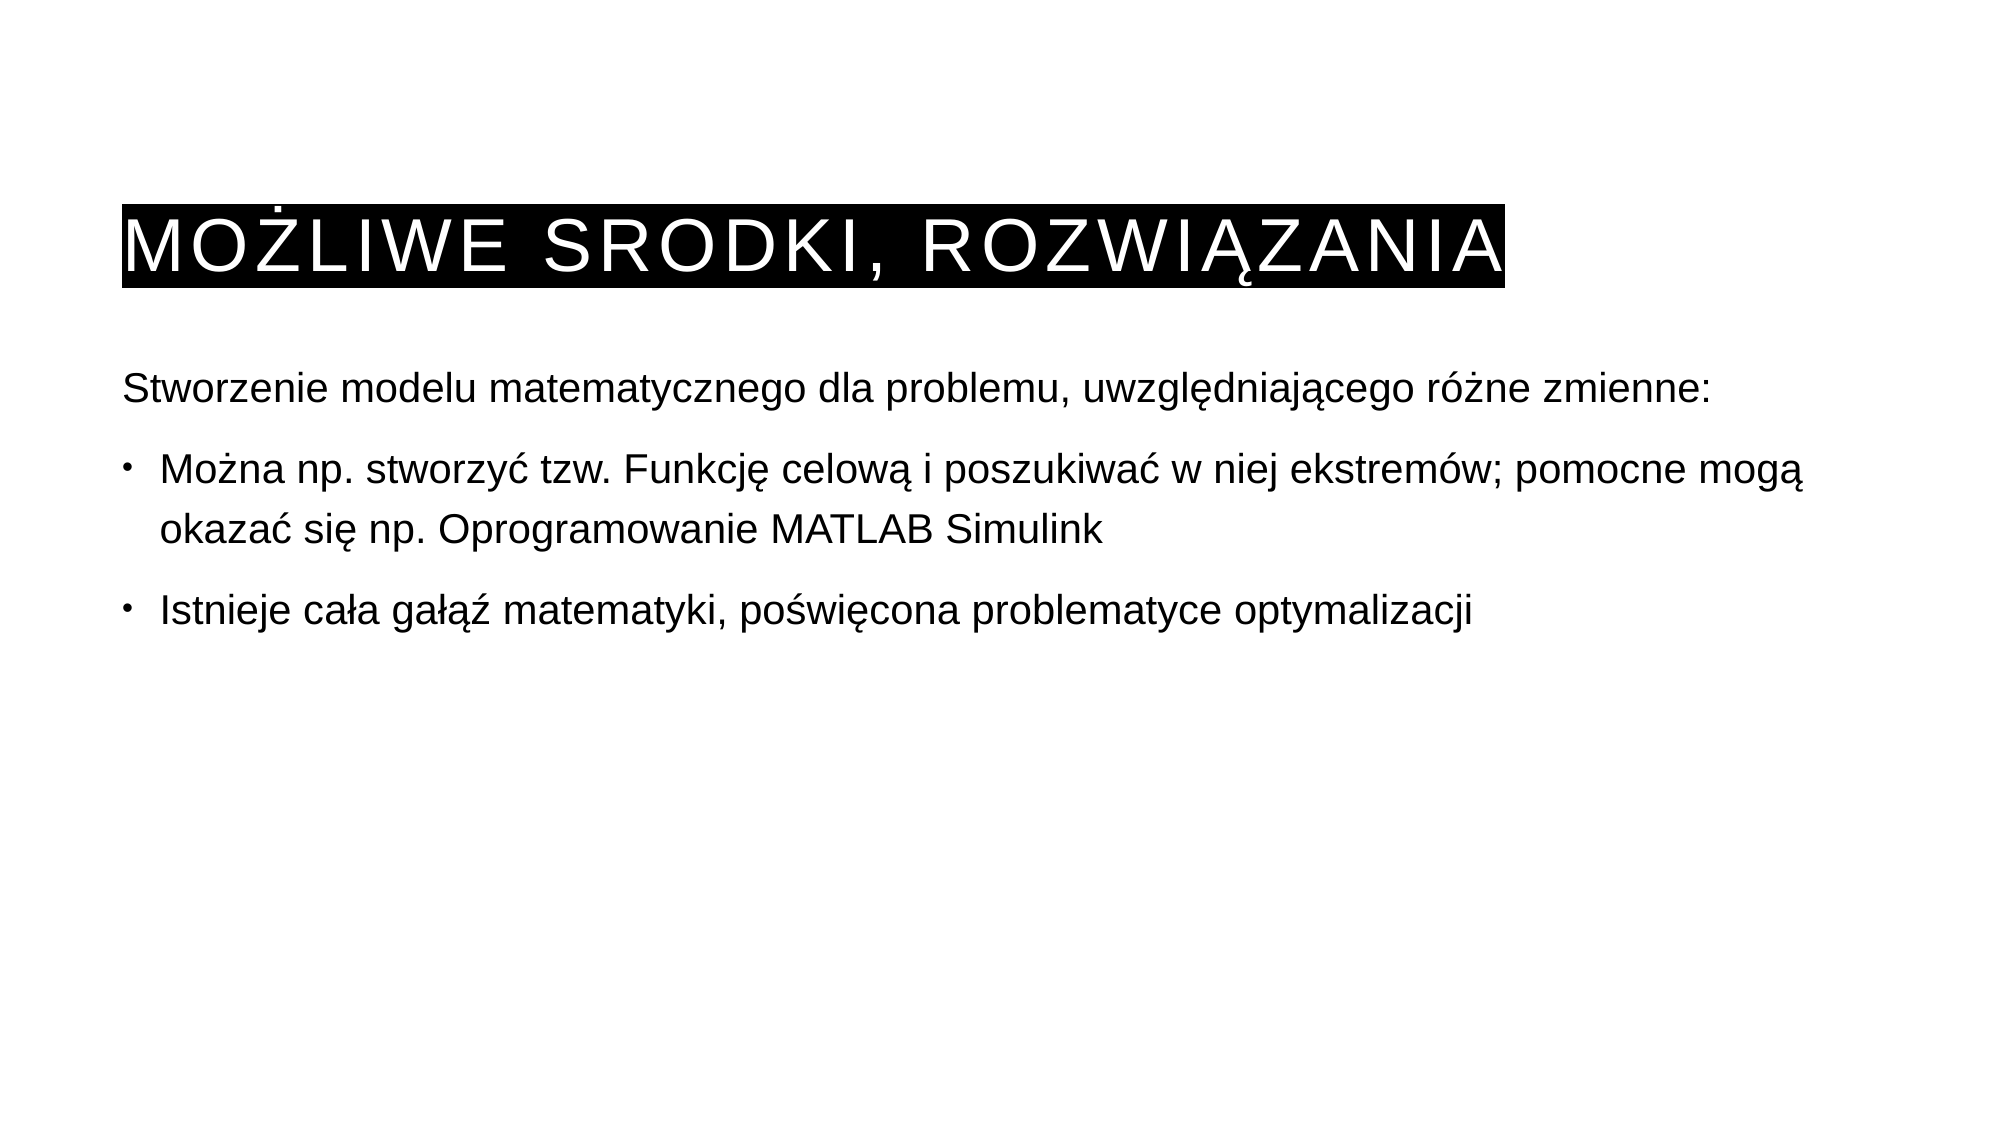

# Możliwe Srodki, rozwiązania
Stworzenie modelu matematycznego dla problemu, uwzględniającego różne zmienne:
Można np. stworzyć tzw. Funkcję celową i poszukiwać w niej ekstremów; pomocne mogą okazać się np. Oprogramowanie MATLAB Simulink
Istnieje cała gałąź matematyki, poświęcona problematyce optymalizacji